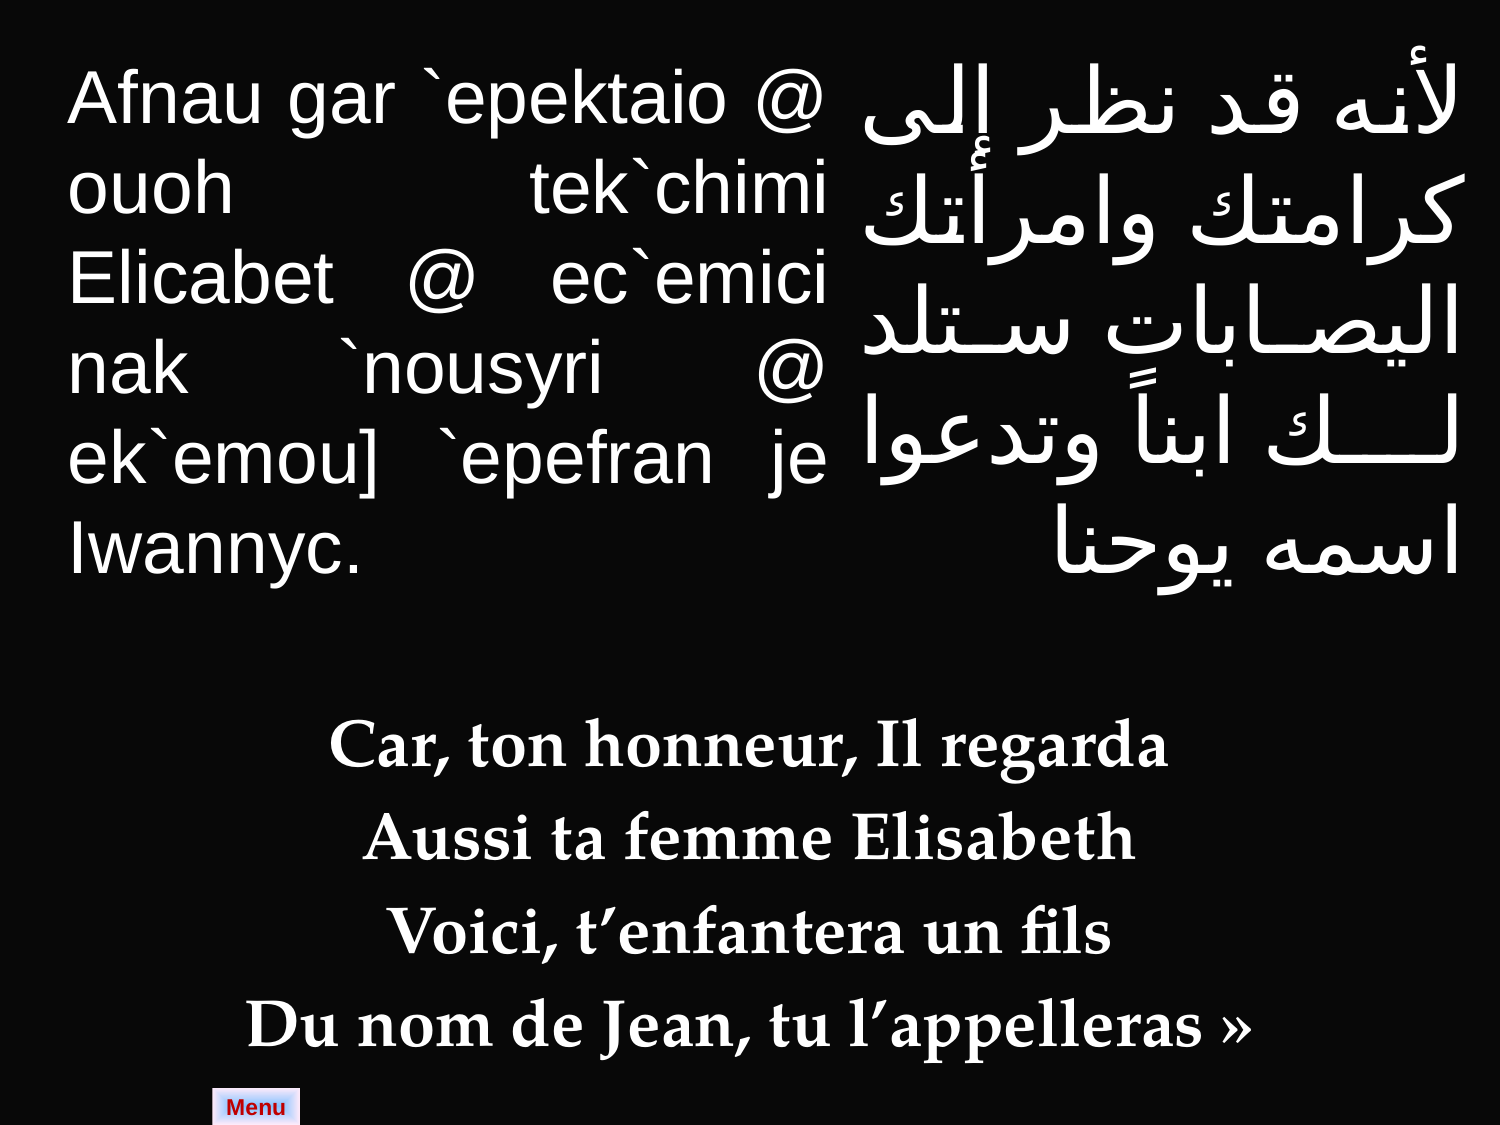

لأنه قد نظر إلى كرامتك وامرأتك اليصابات ستلد لك ابناً وتدعوا اسمه يوحنا
Afnau gar `epektaio @ ouoh tek`chimi Elicabet @ ec`emici nak `nousyri @ ek`emou] `epefran je Iwannyc.
Car, ton honneur, Il regarda
Aussi ta femme Elisabeth
Voici, t’enfantera un fils
Du nom de Jean, tu l’appelleras »
Menu